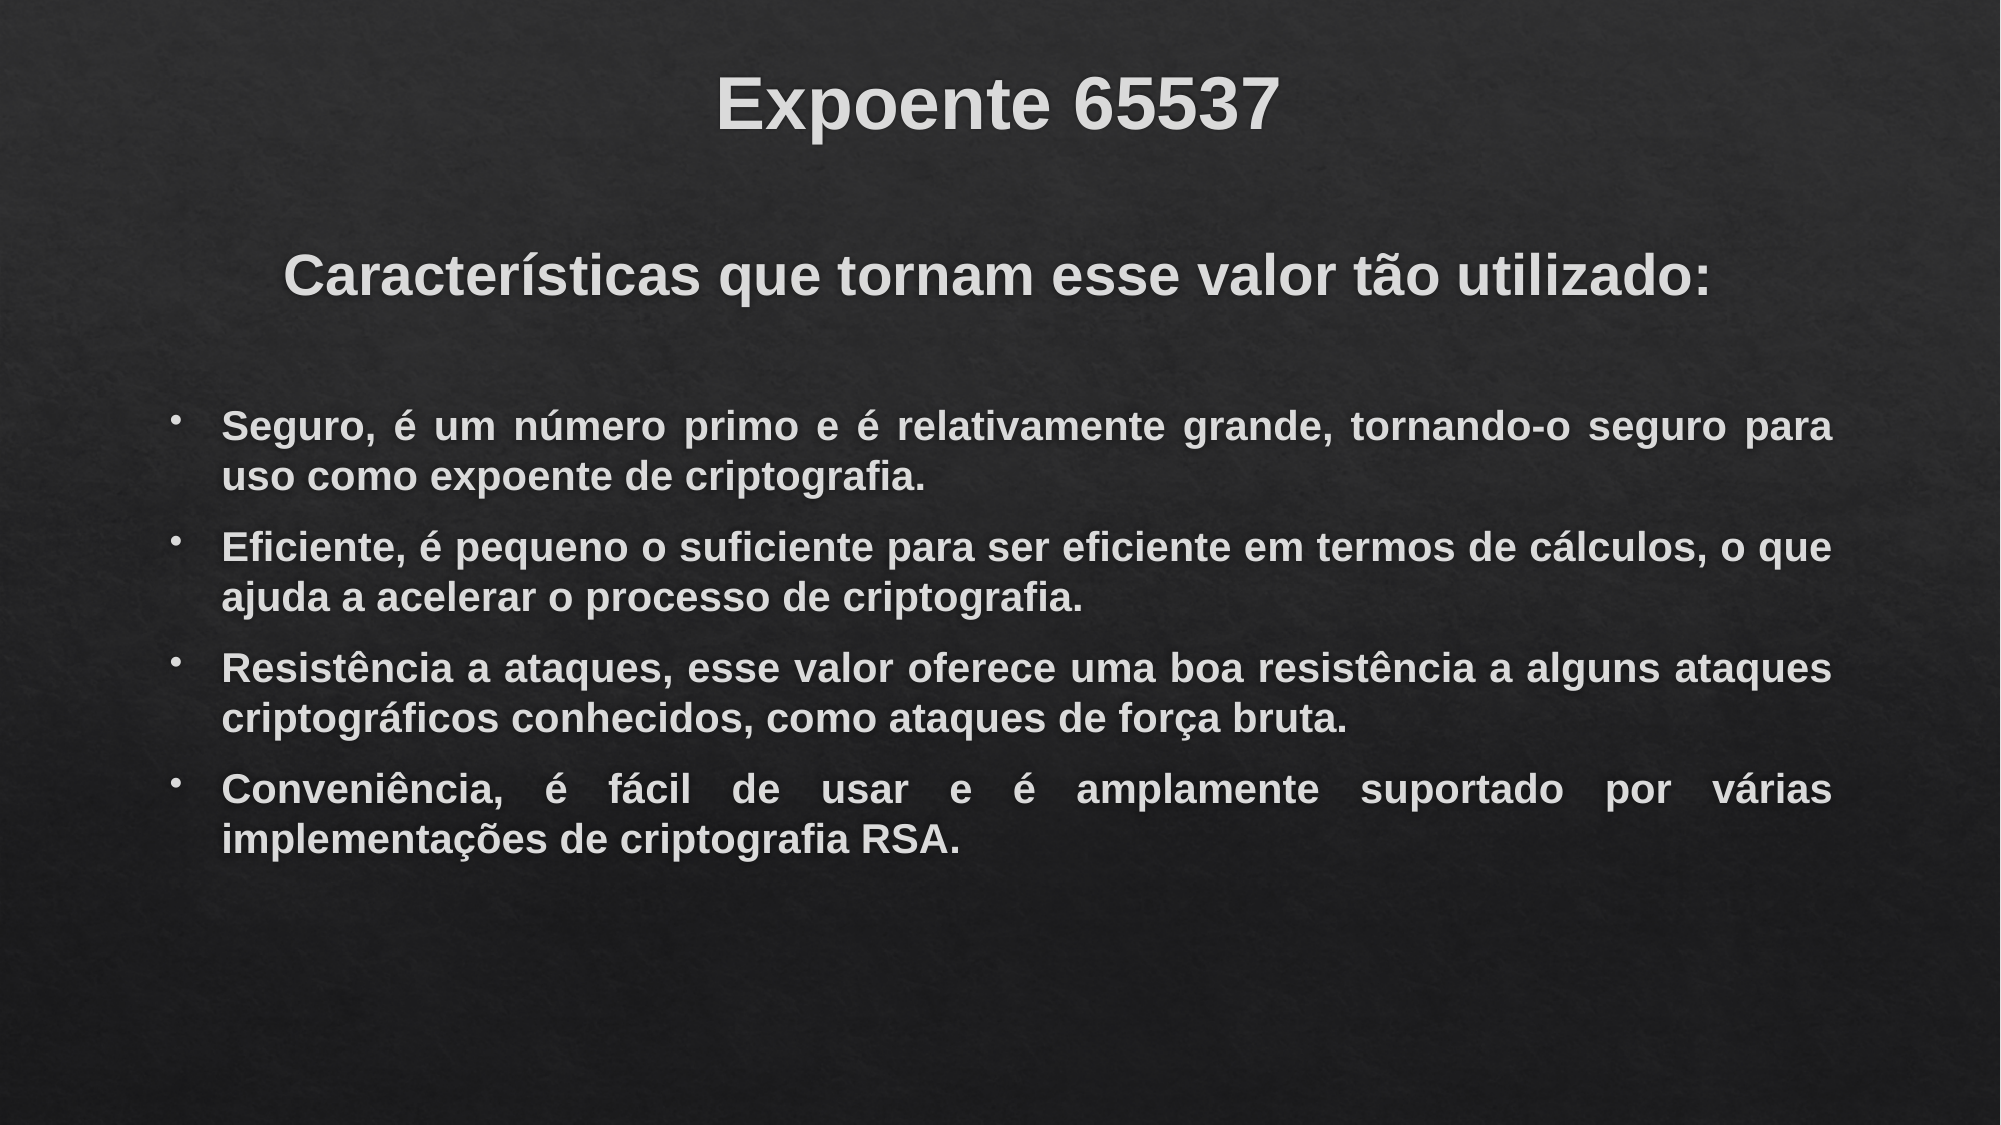

# Expoente 65537
Características que tornam esse valor tão utilizado:

Seguro, é um número primo e é relativamente grande, tornando-o seguro para uso como expoente de criptografia.
Eficiente, é pequeno o suficiente para ser eficiente em termos de cálculos, o que ajuda a acelerar o processo de criptografia.
Resistência a ataques, esse valor oferece uma boa resistência a alguns ataques criptográficos conhecidos, como ataques de força bruta.
Conveniência, é fácil de usar e é amplamente suportado por várias implementações de criptografia RSA.